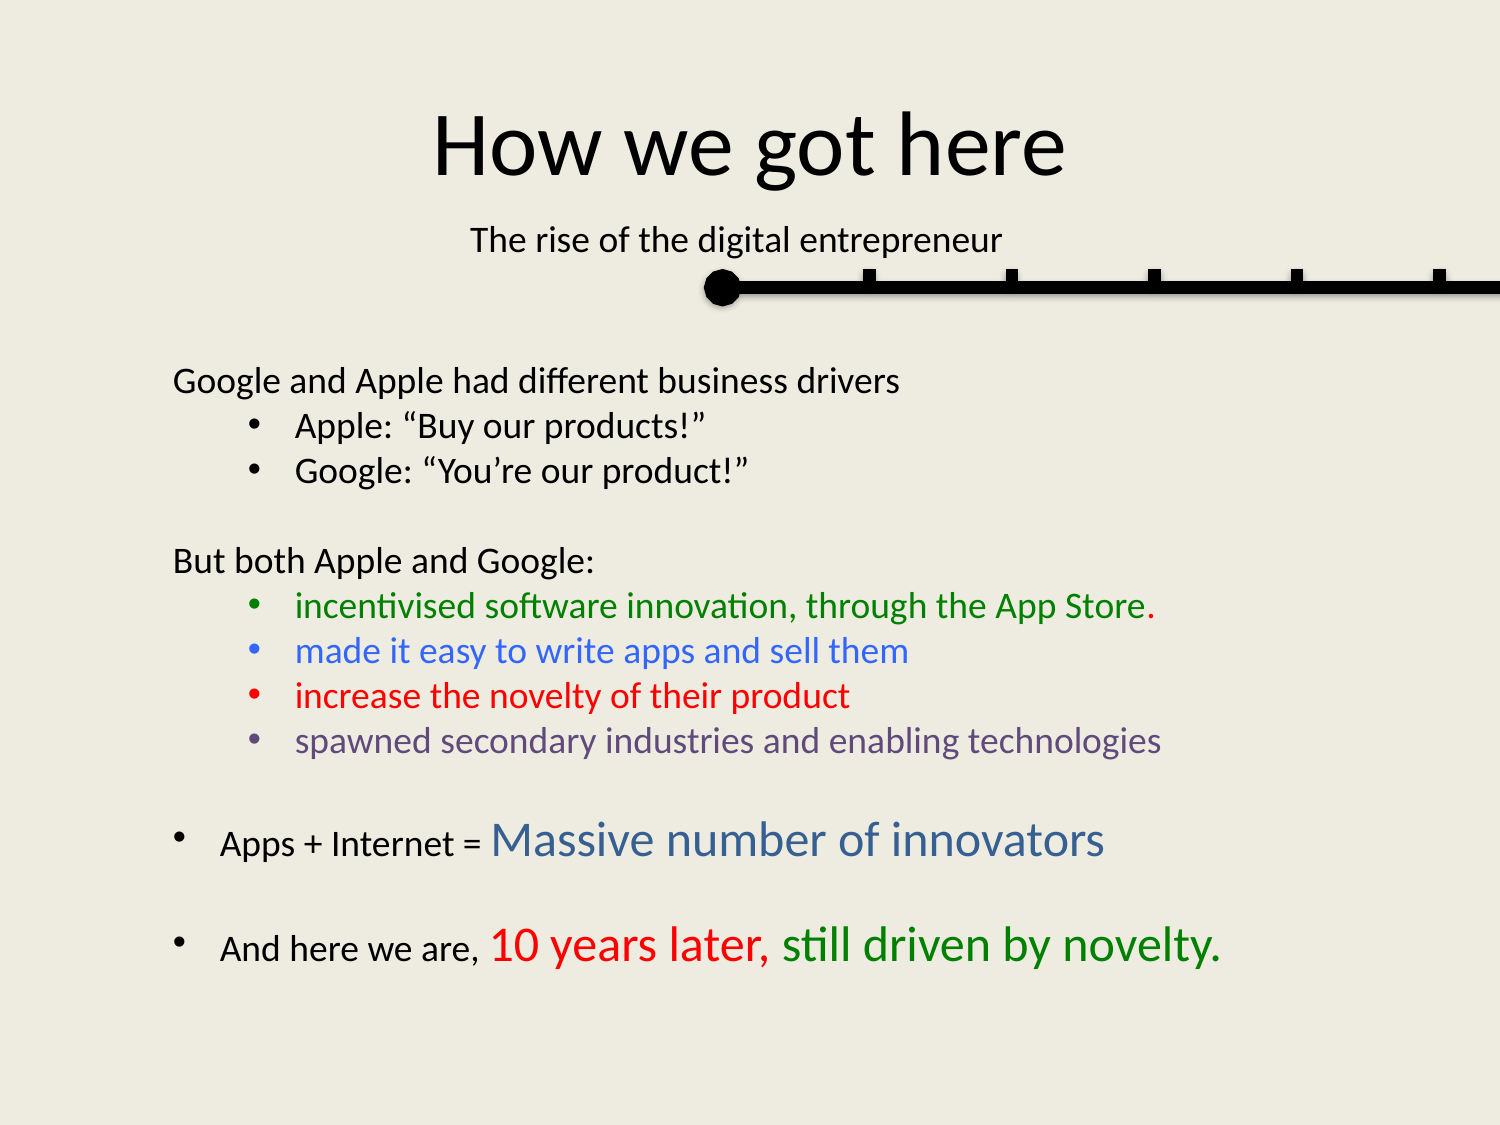

# How we got here
The rise of the digital entrepreneur
Google and Apple had different business drivers
Apple: “Buy our products!”
Google: “You’re our product!”

But both Apple and Google:
incentivised software innovation, through the App Store.
made it easy to write apps and sell them
increase the novelty of their product
spawned secondary industries and enabling technologies

Apps + Internet = Massive number of innovators

And here we are, 10 years later, still driven by novelty.